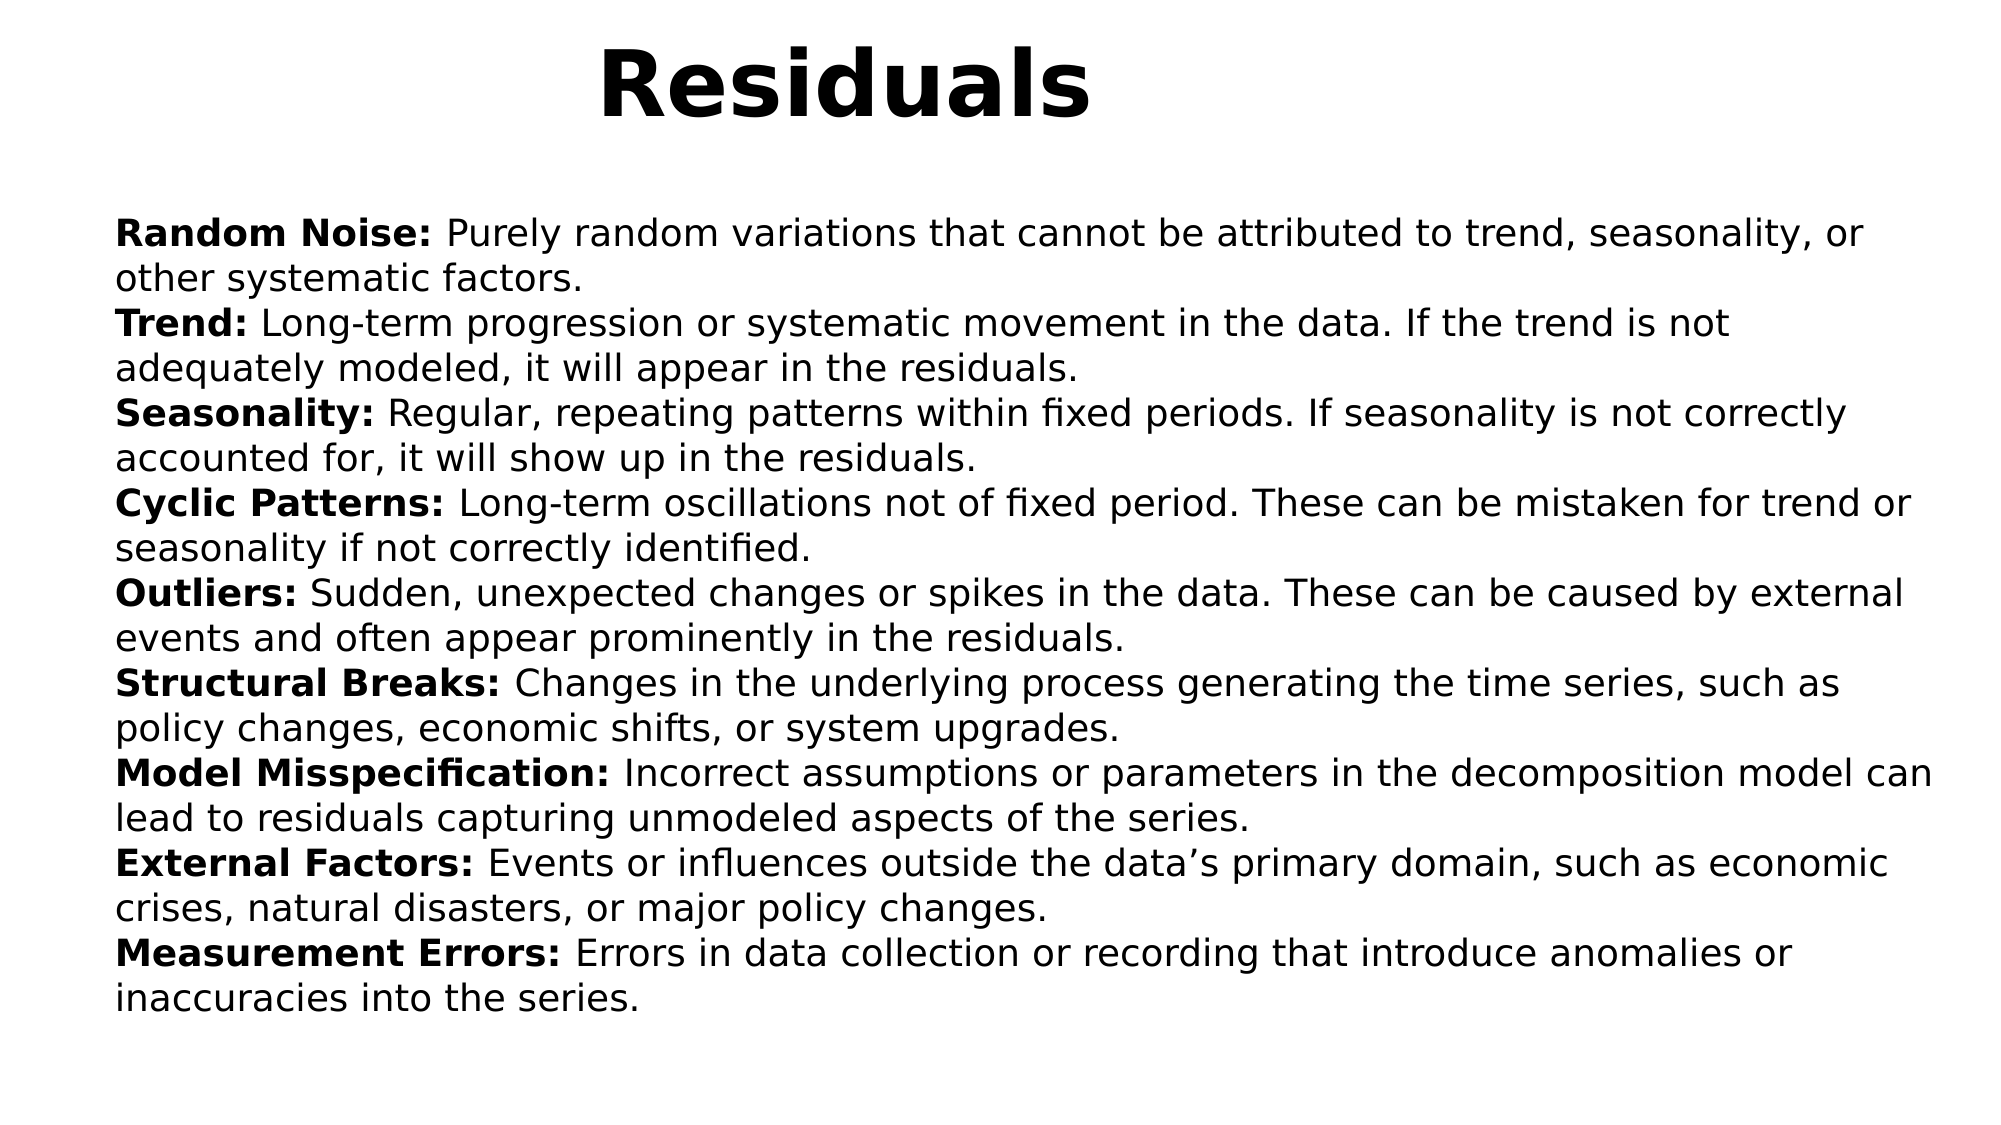

# Residuals
Random Noise: Purely random variations that cannot be attributed to trend, seasonality, or other systematic factors.
Trend: Long-term progression or systematic movement in the data. If the trend is not adequately modeled, it will appear in the residuals.
Seasonality: Regular, repeating patterns within fixed periods. If seasonality is not correctly accounted for, it will show up in the residuals.
Cyclic Patterns: Long-term oscillations not of fixed period. These can be mistaken for trend or seasonality if not correctly identified.
Outliers: Sudden, unexpected changes or spikes in the data. These can be caused by external events and often appear prominently in the residuals.
Structural Breaks: Changes in the underlying process generating the time series, such as policy changes, economic shifts, or system upgrades.
Model Misspecification: Incorrect assumptions or parameters in the decomposition model can lead to residuals capturing unmodeled aspects of the series.
External Factors: Events or influences outside the data’s primary domain, such as economic crises, natural disasters, or major policy changes.
Measurement Errors: Errors in data collection or recording that introduce anomalies or inaccuracies into the series.